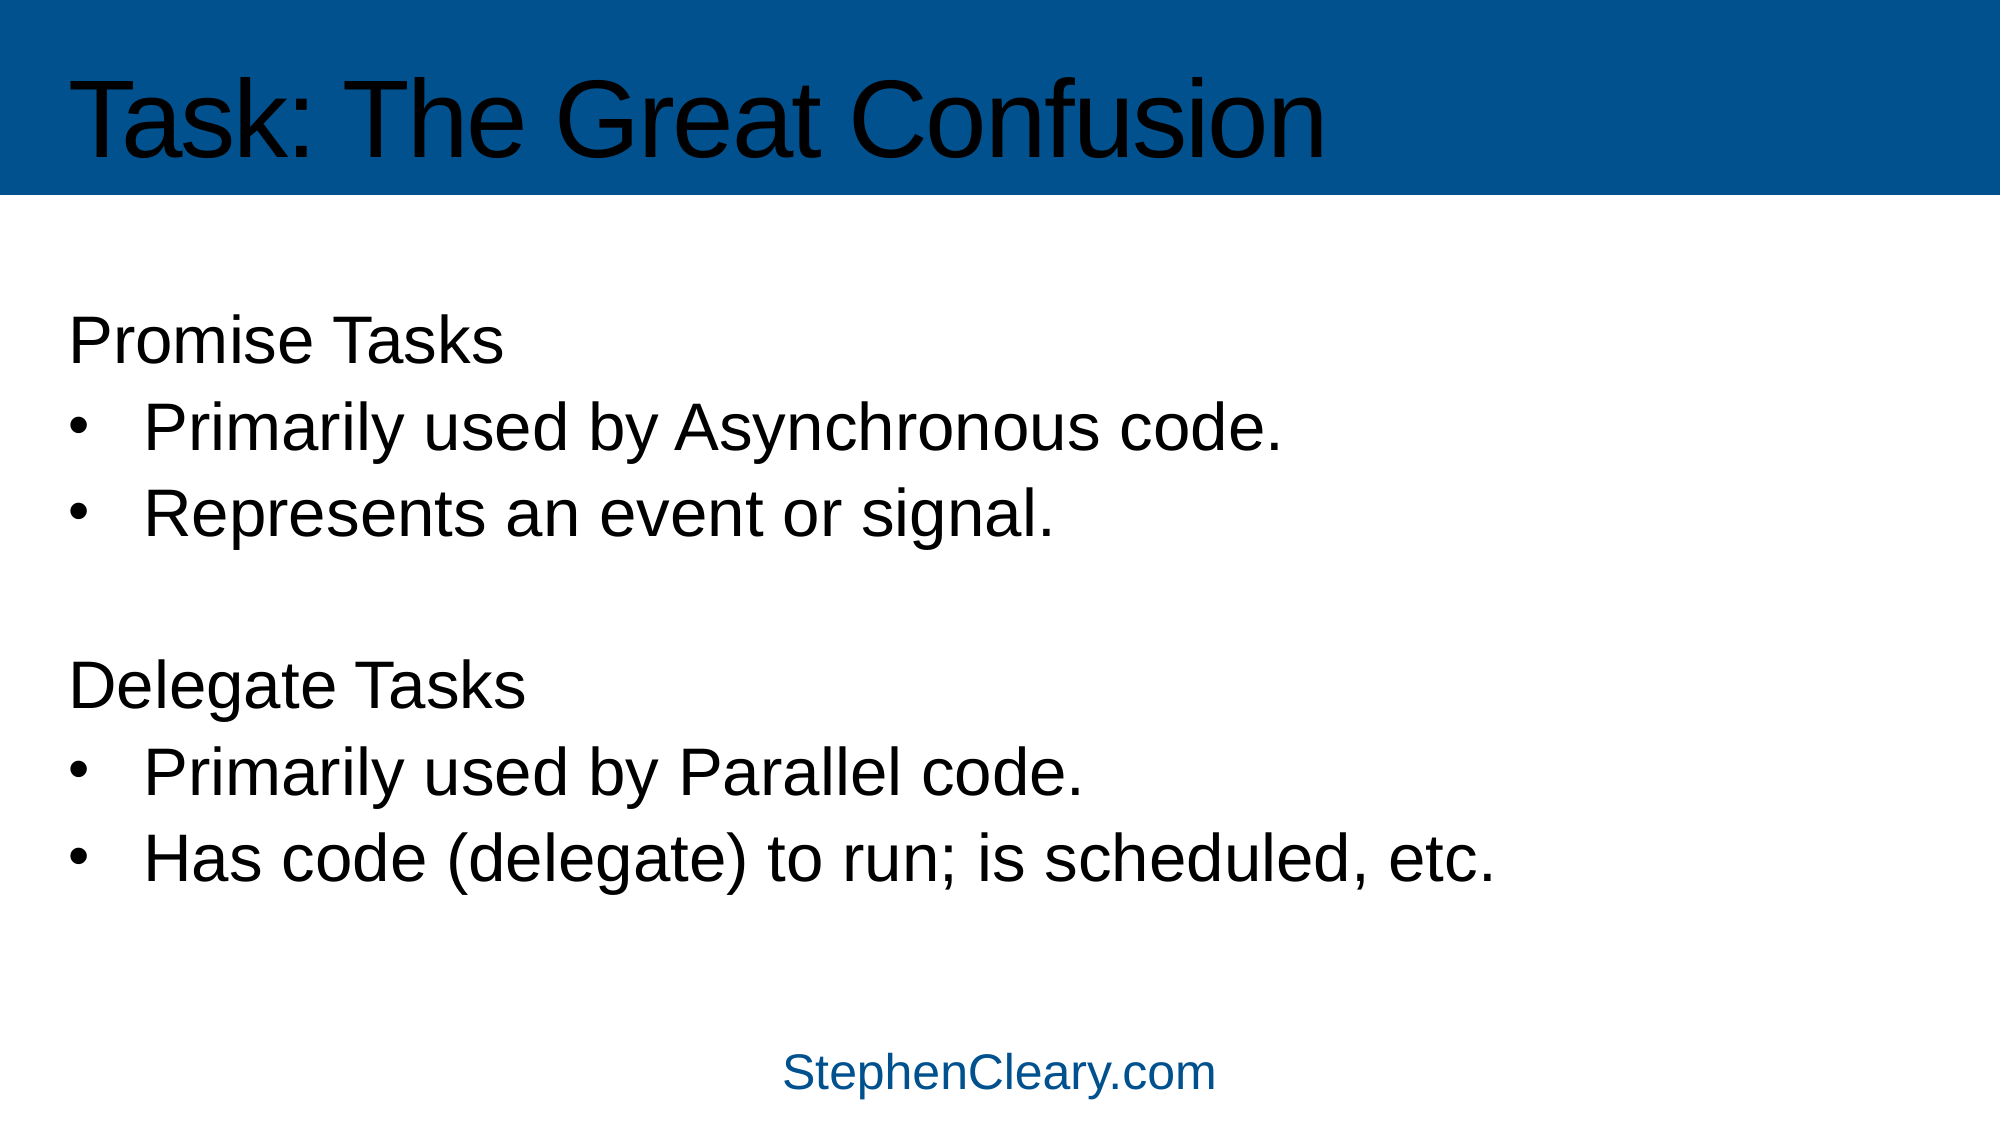

# Task: The Great Confusion

Promise Tasks
Primarily used by Asynchronous code.
Represents an event or signal.

Delegate Tasks
Primarily used by Parallel code.
Has code (delegate) to run; is scheduled, etc.